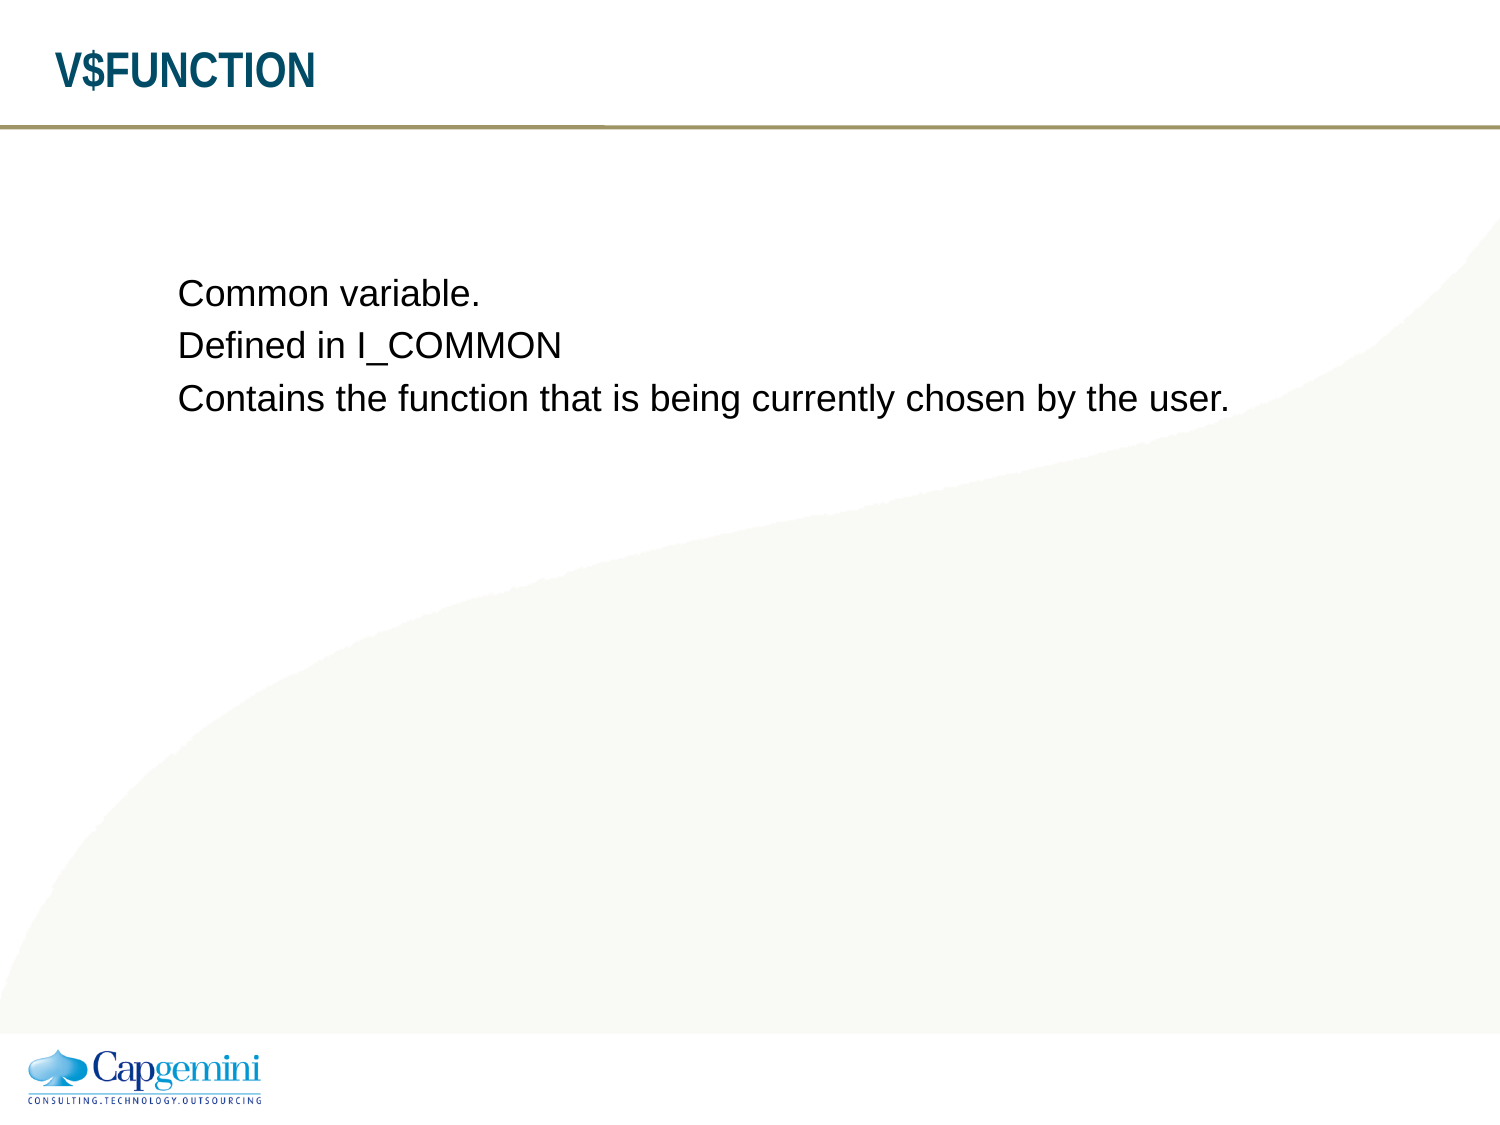

# V$FUNCTION
Common variable.
Defined in I_COMMON
Contains the function that is being currently chosen by the user.